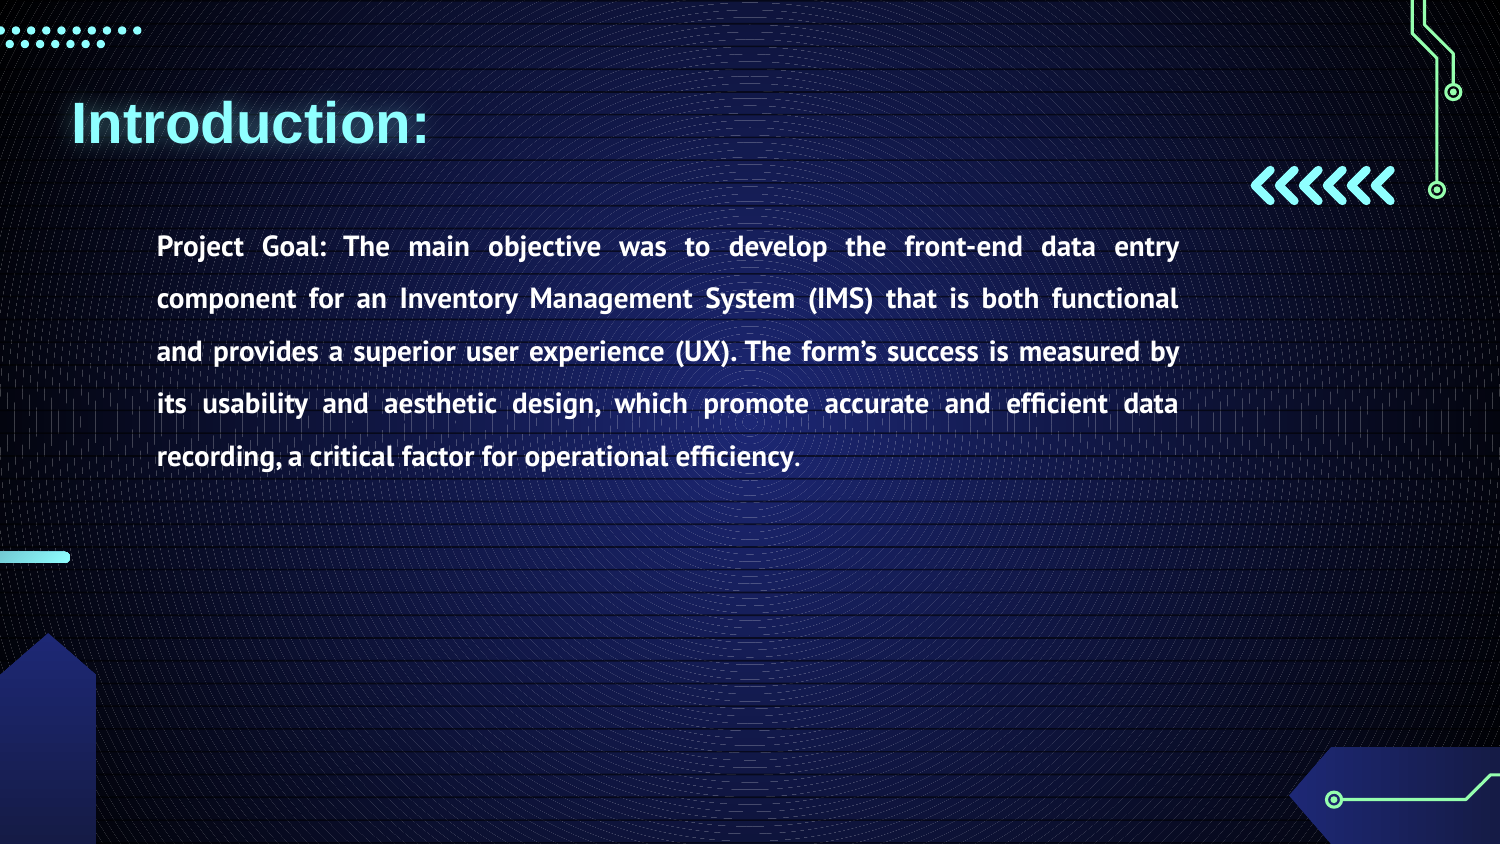

# Introduction:

Project Goal: The main objective was to develop the front-end data entry component for an Inventory Management System (IMS) that is both functional and provides a superior user experience (UX). The form’s success is measured by its usability and aesthetic design, which promote accurate and efficient data recording, a critical factor for operational efficiency.